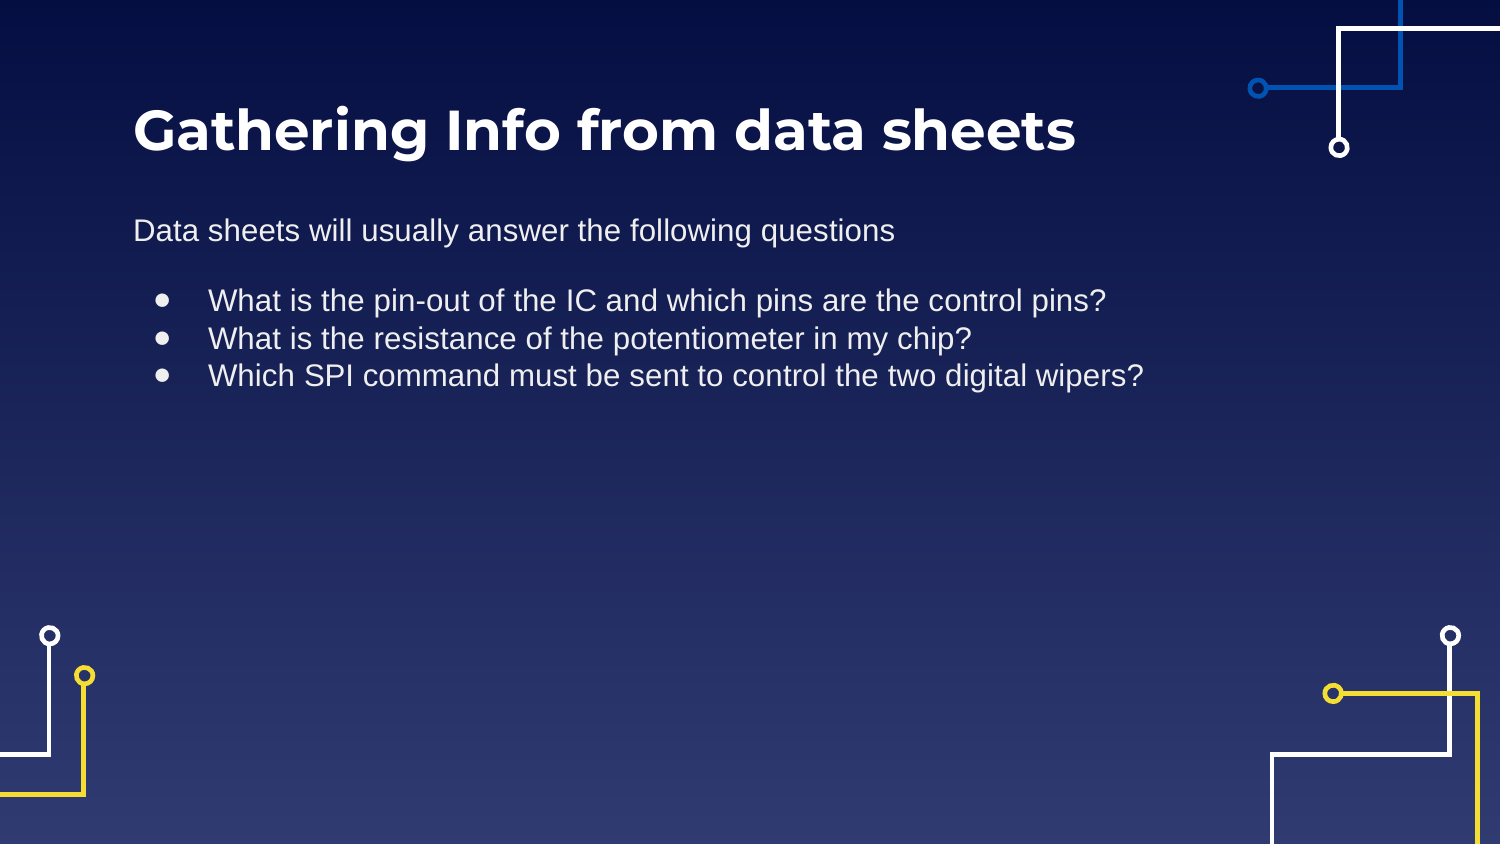

# Gathering Info from data sheets
Data sheets will usually answer the following questions
What is the pin-out of the IC and which pins are the control pins?
What is the resistance of the potentiometer in my chip?
Which SPI command must be sent to control the two digital wipers?